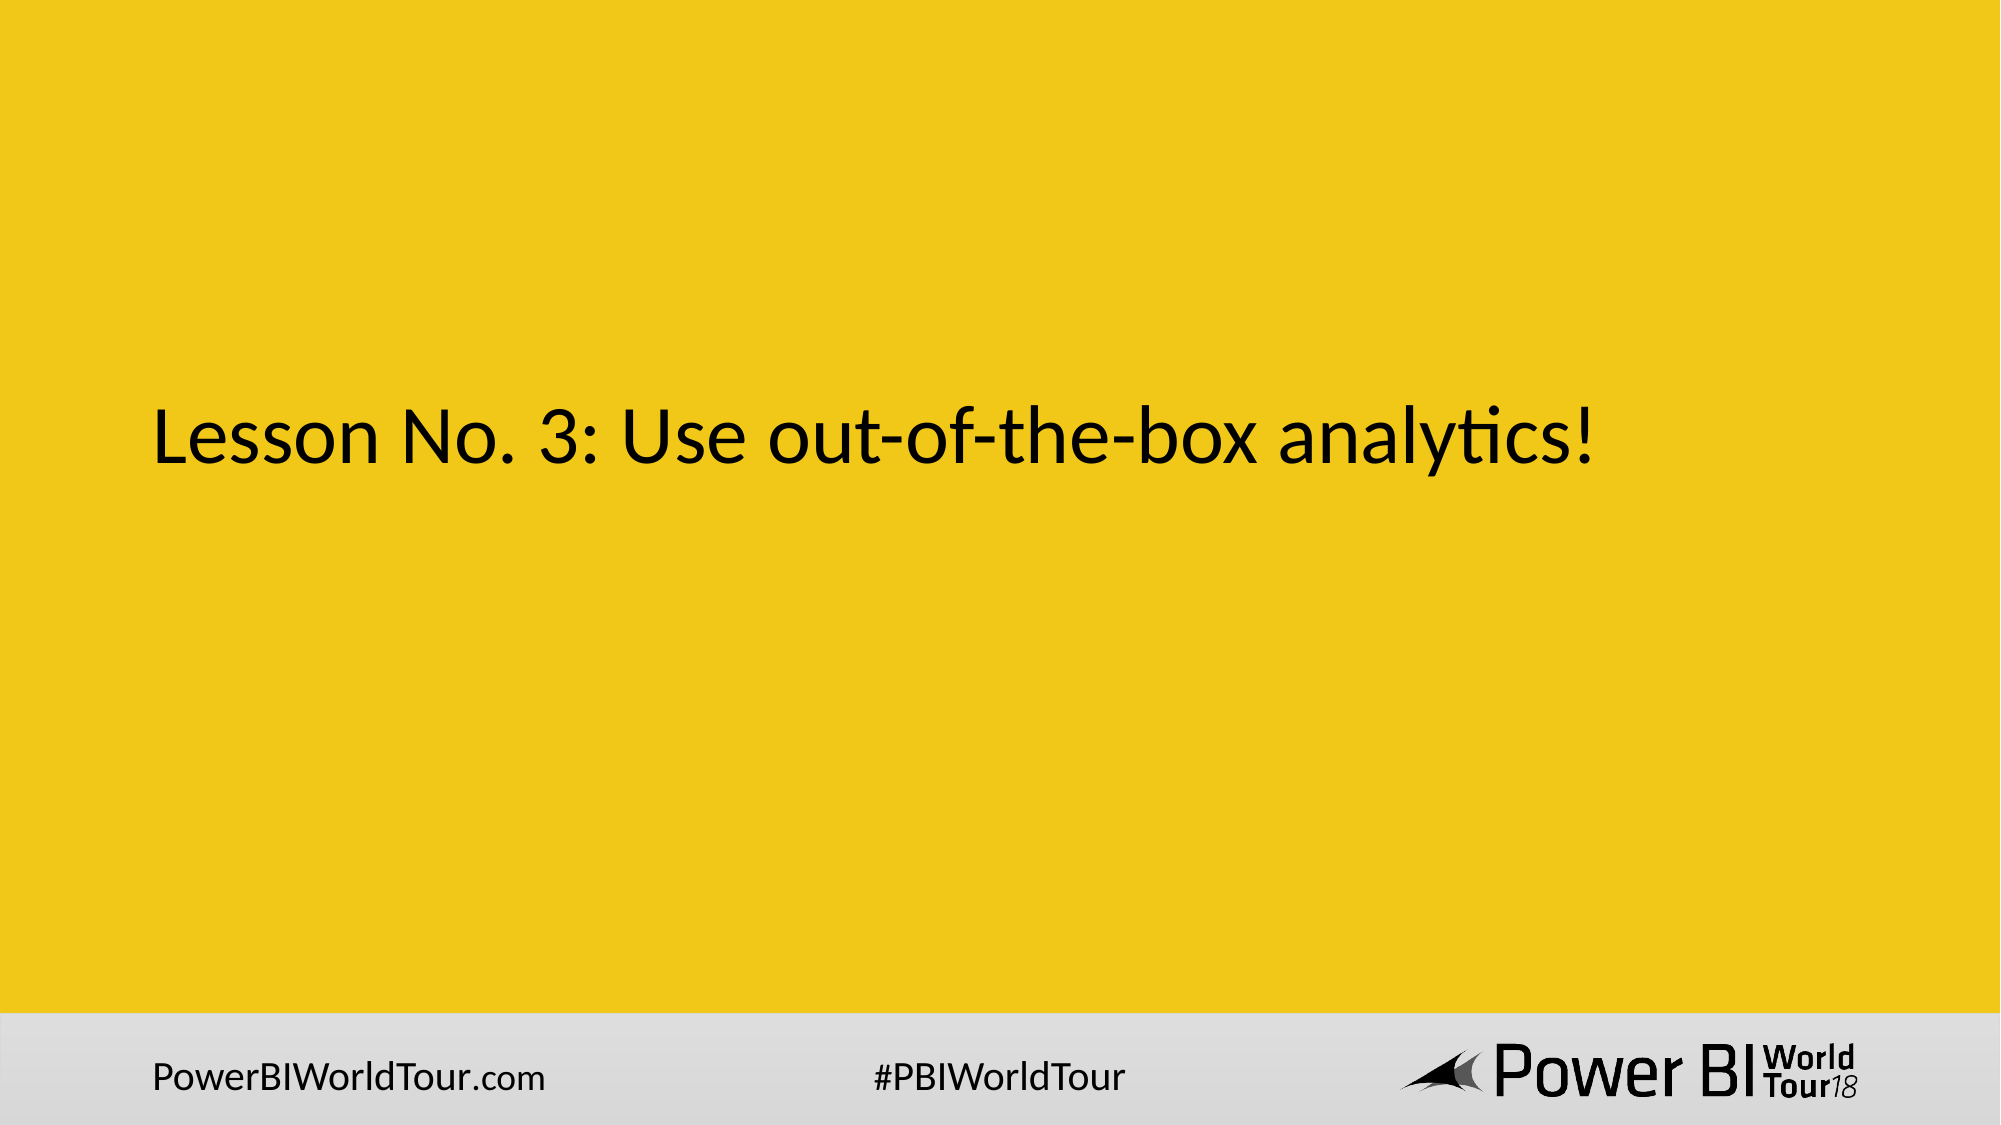

# Lesson No. 3: Use out-of-the-box analytics!